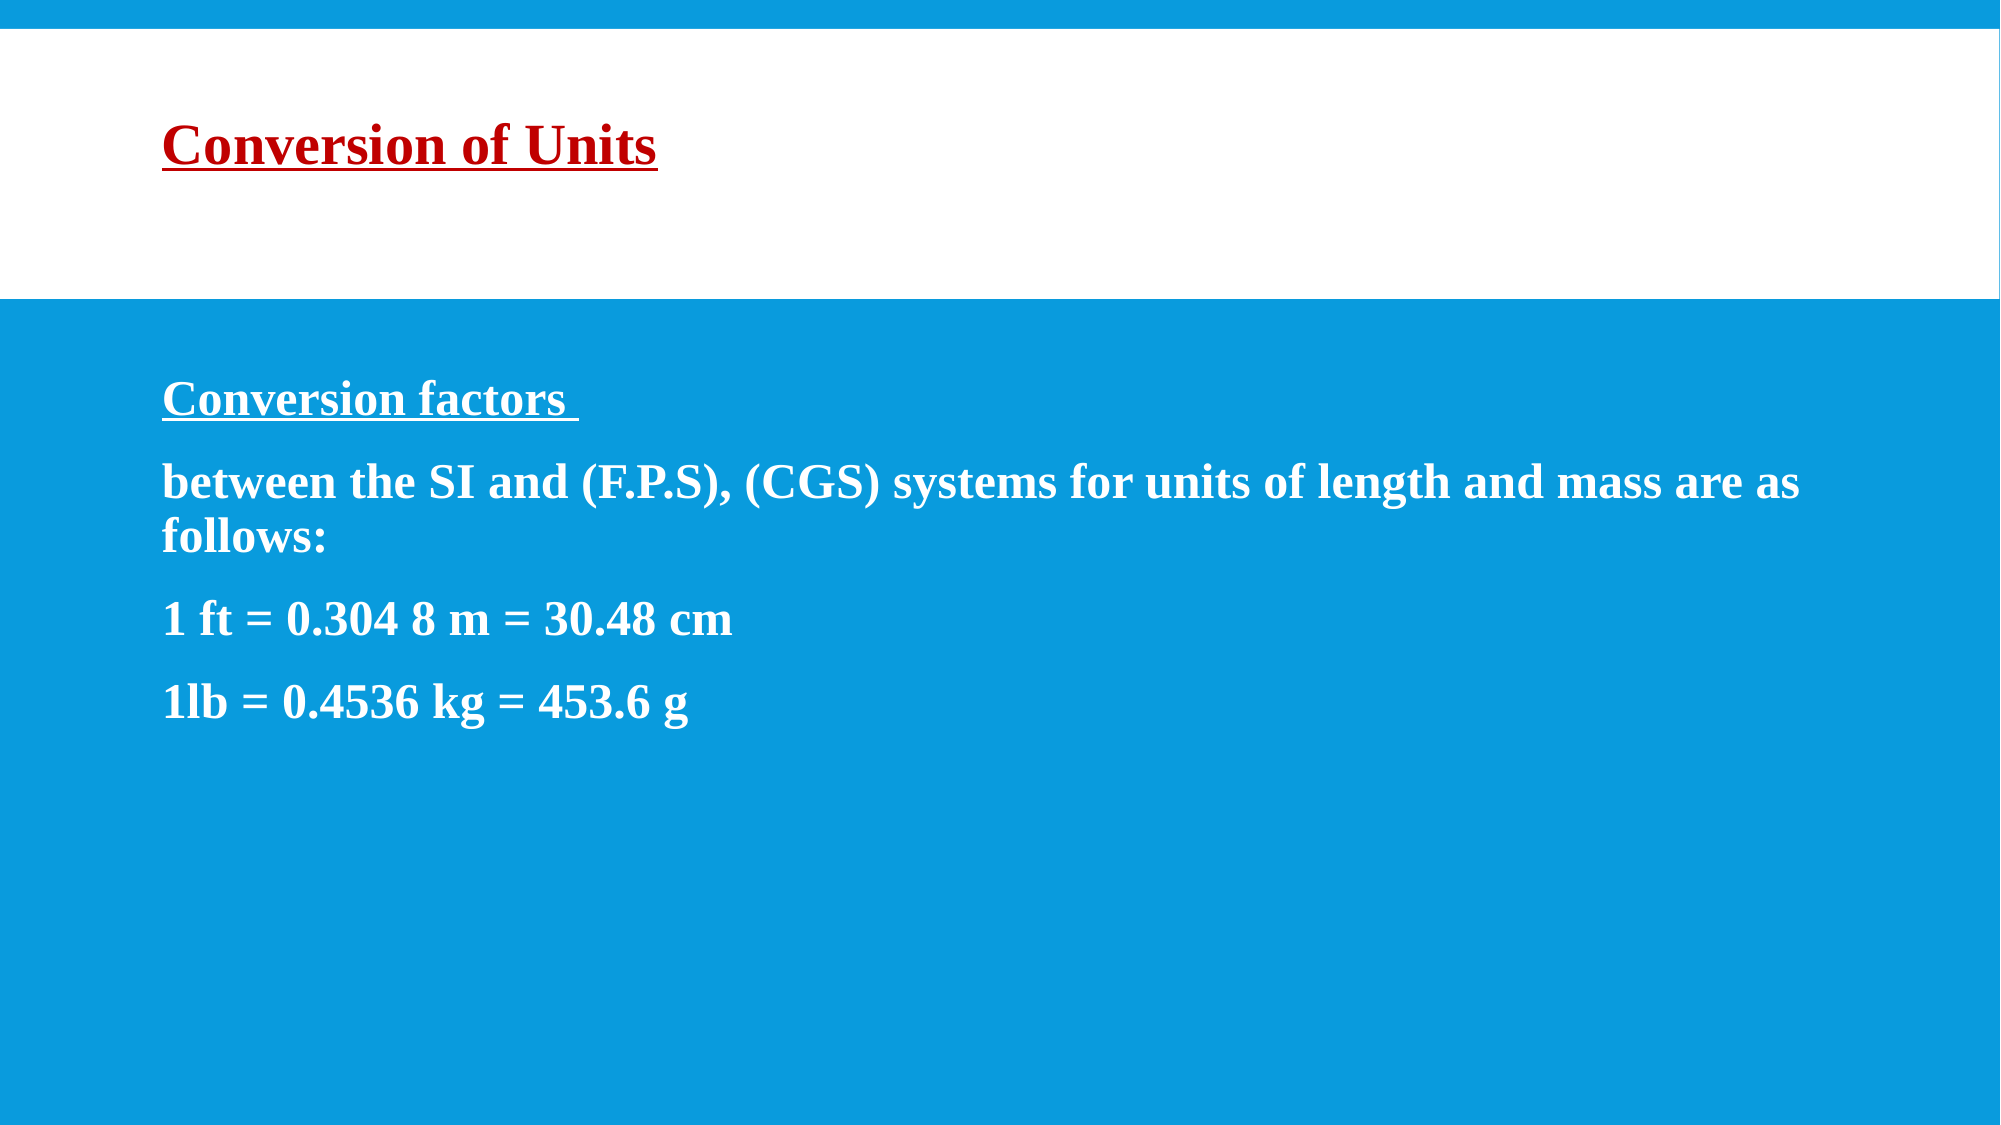

Conversion of Units
Sometimes it’s necessary to convert units from one system to another.

Conversion factors
between the SI and (F.P.S), (CGS) systems for units of length and mass are as follows:
1 ft = 0.304 8 m = 30.48 cm
1lb = 0.4536 kg = 453.6 g